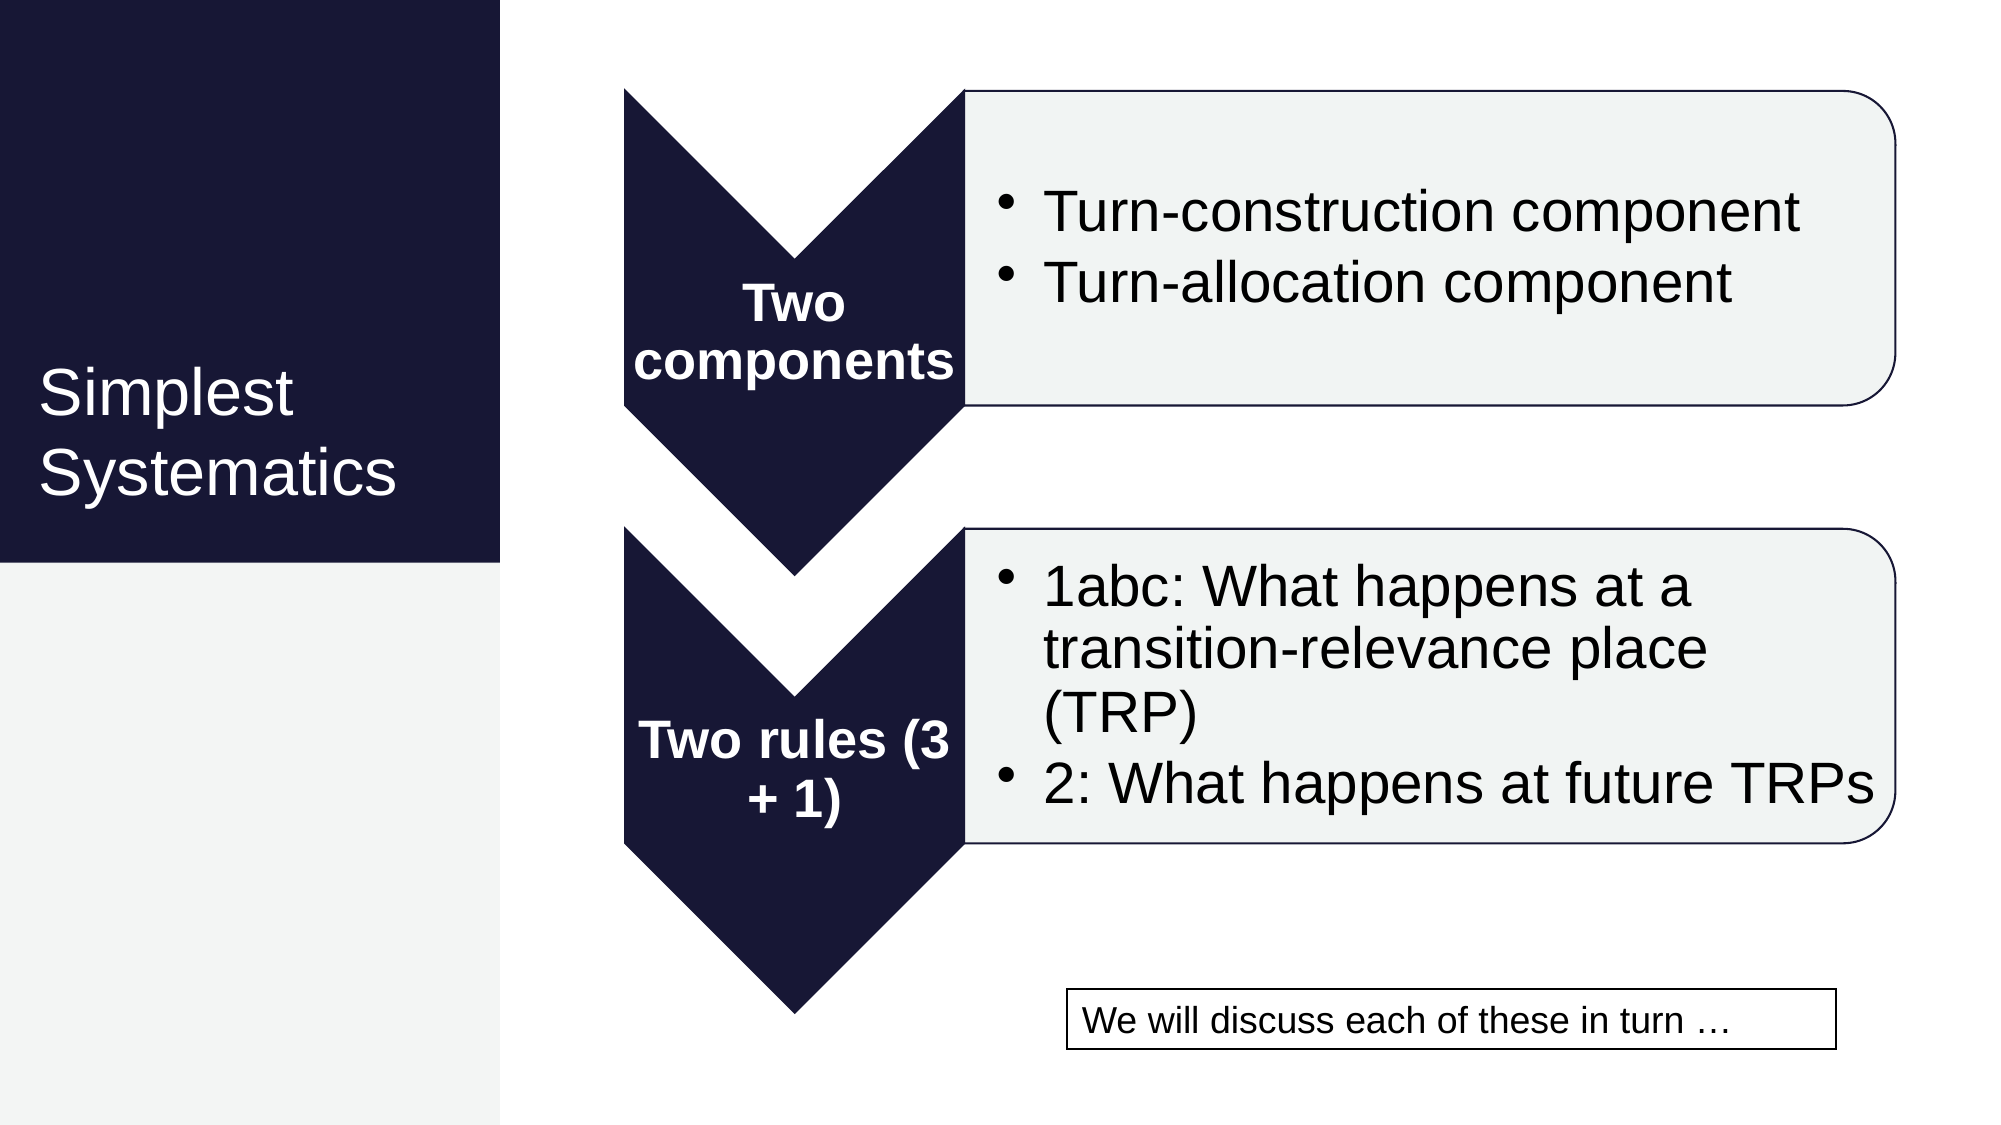

# Simplest Systematics
Two components
Turn-construction component
Turn-allocation component
Two rules (3 + 1)
1abc: What happens at a transition-relevance place (TRP)
2: What happens at future TRPs

We will discuss each of these in turn …